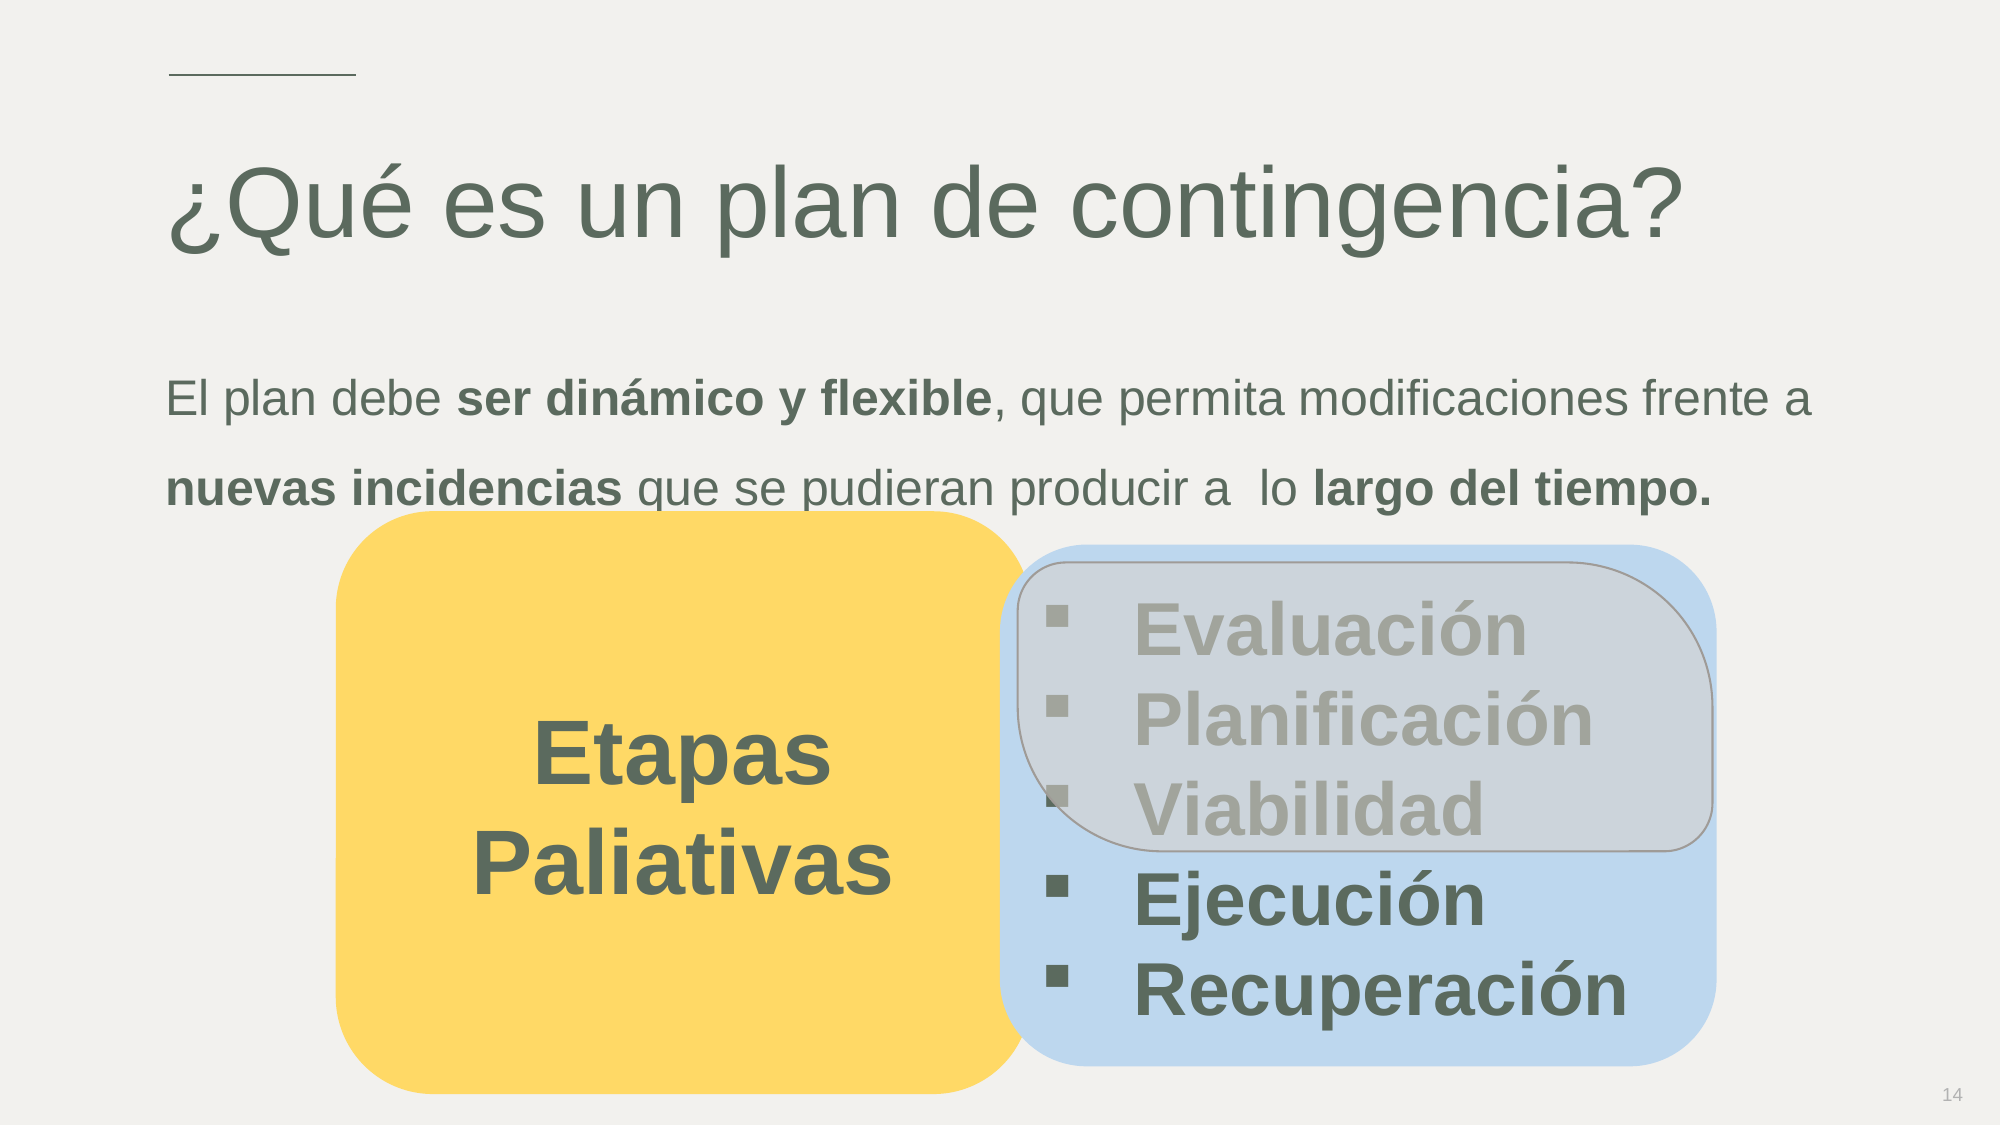

# ¿Qué es un plan de contingencia?
El plan debe ser dinámico y flexible, que permita modificaciones frente a nuevas incidencias que se pudieran producir a  lo largo del tiempo.
Etapas
Paliativas
Evaluación
Planificación
Viabilidad
Ejecución
Recuperación

14